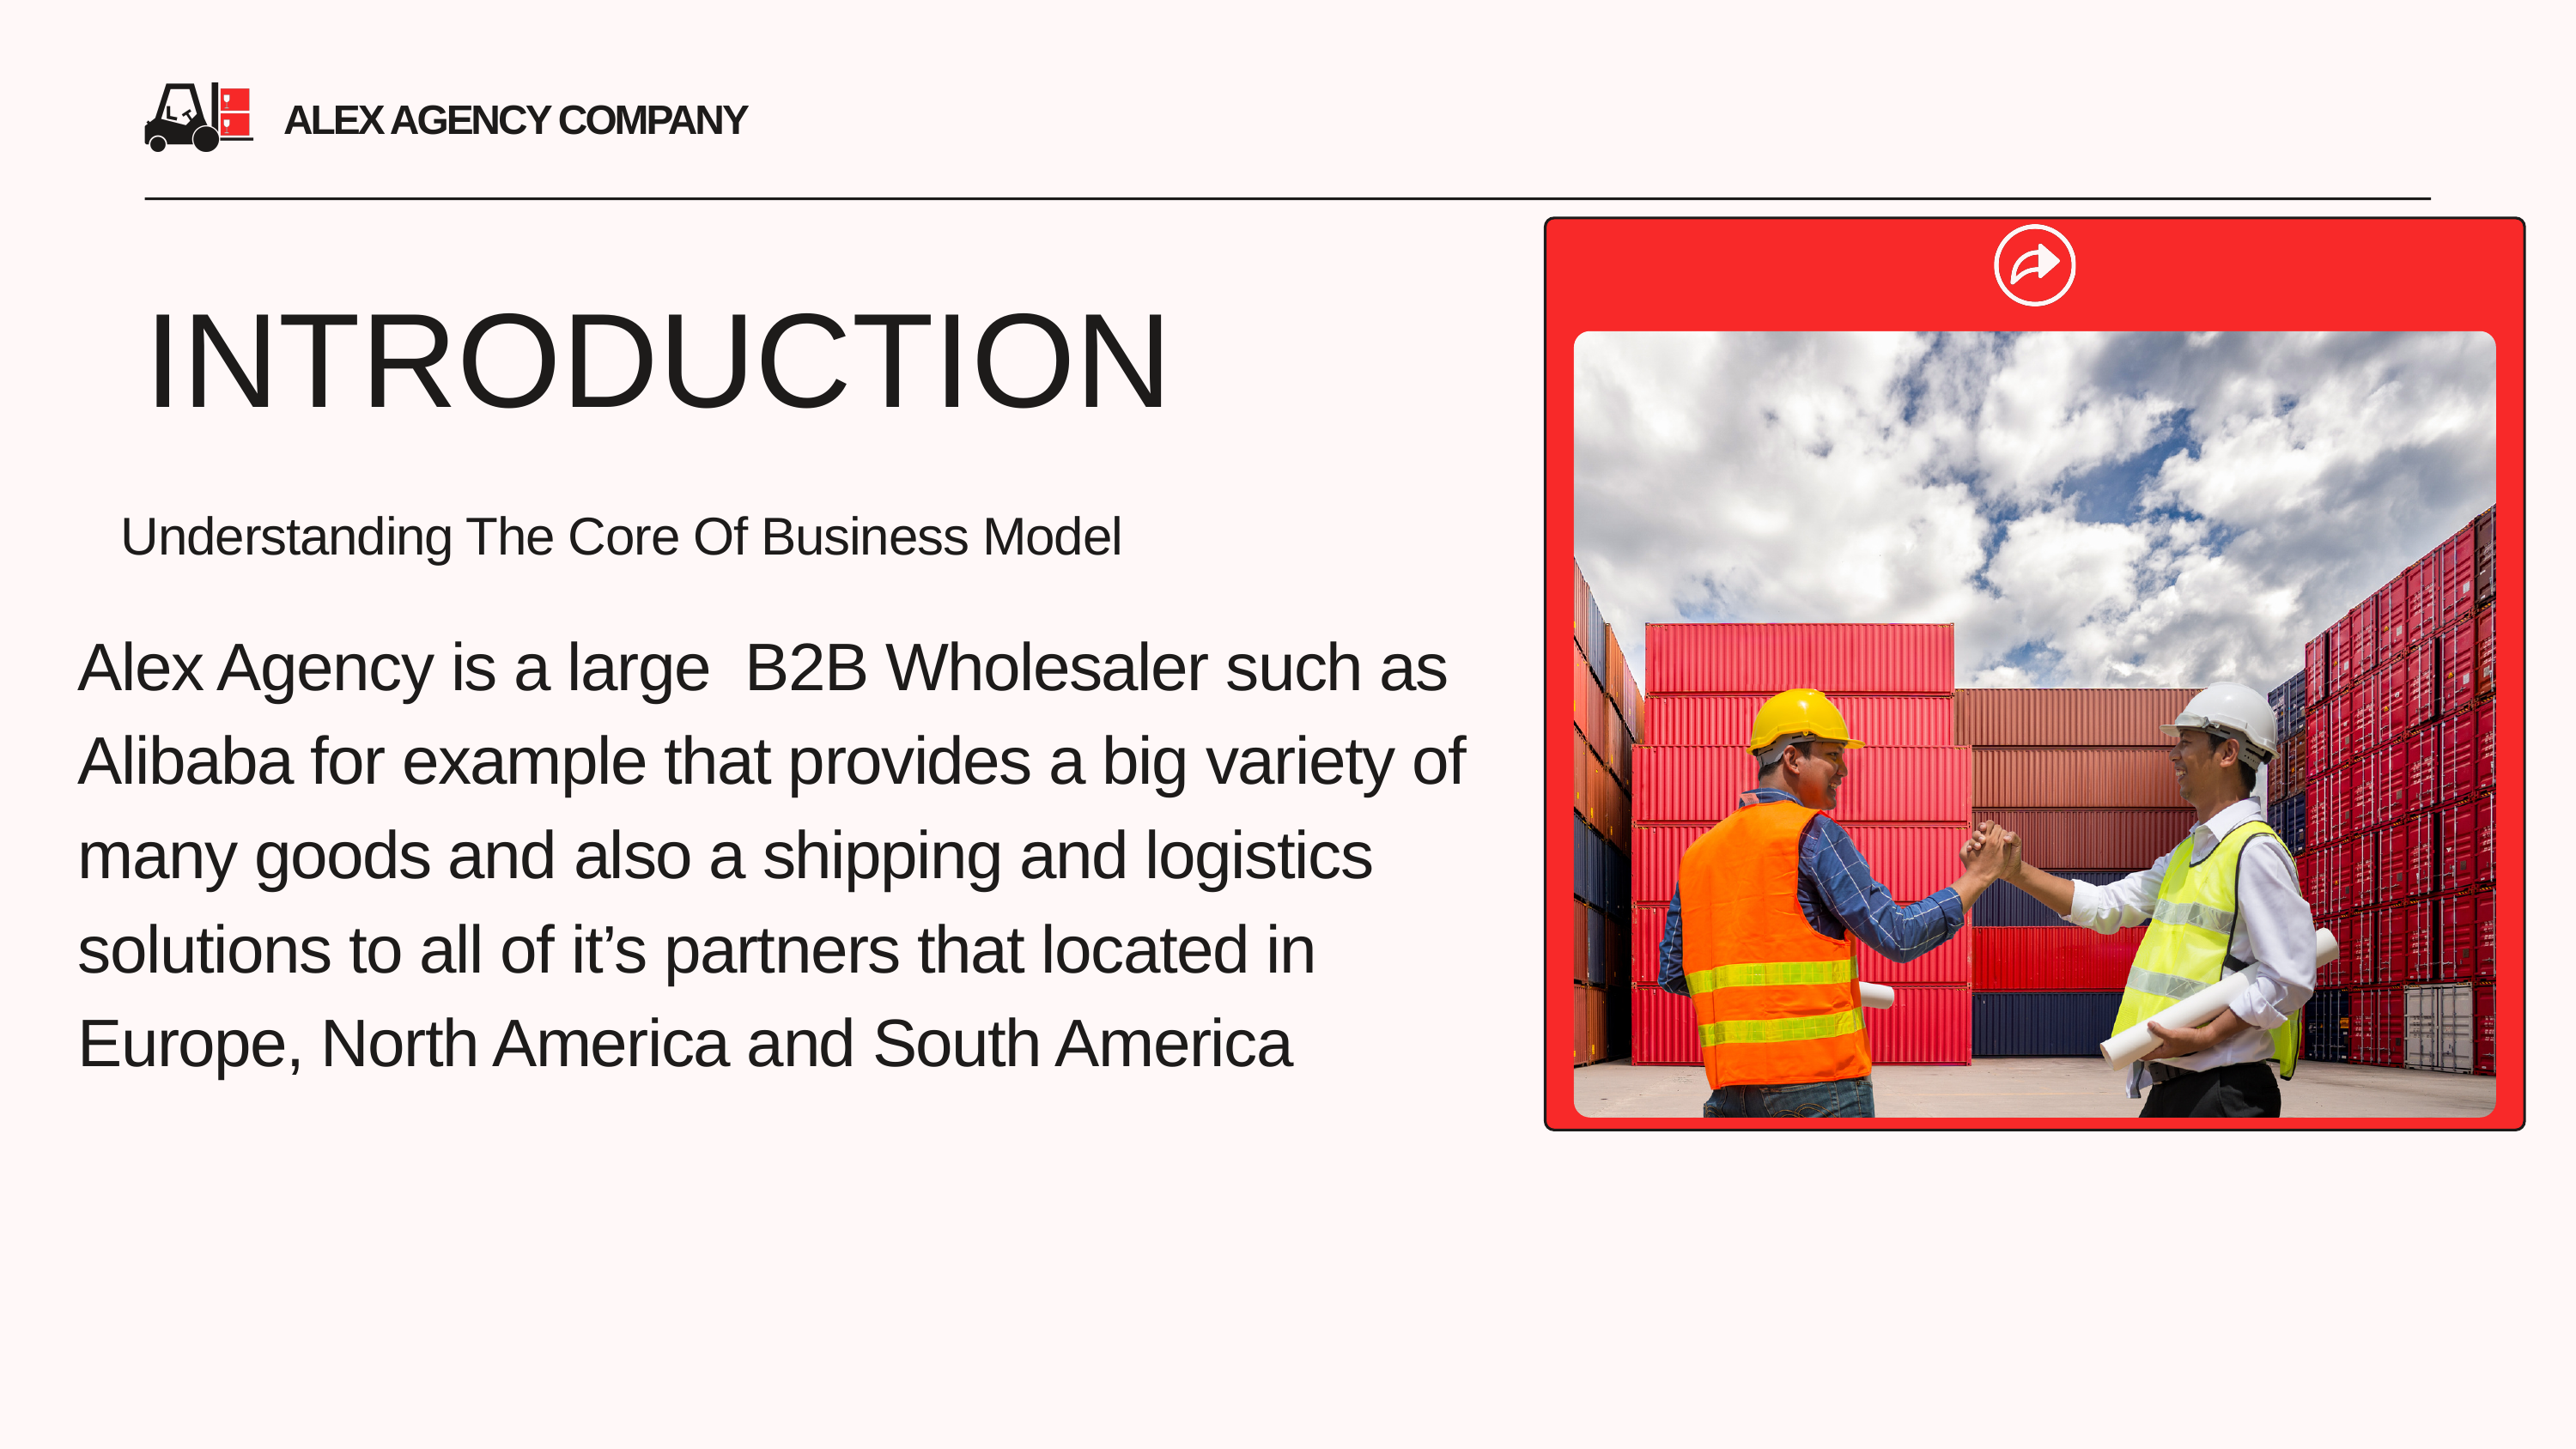

ALEX AGENCY COMPANY
Contact

INTRODUCTION

Understanding The Core Of Business Model
Alex Agency is a large  B2B Wholesaler such as Alibaba for example that provides a big variety of many goods and also a shipping and logistics solutions to all of it’s partners that located in   Europe, North America and South America